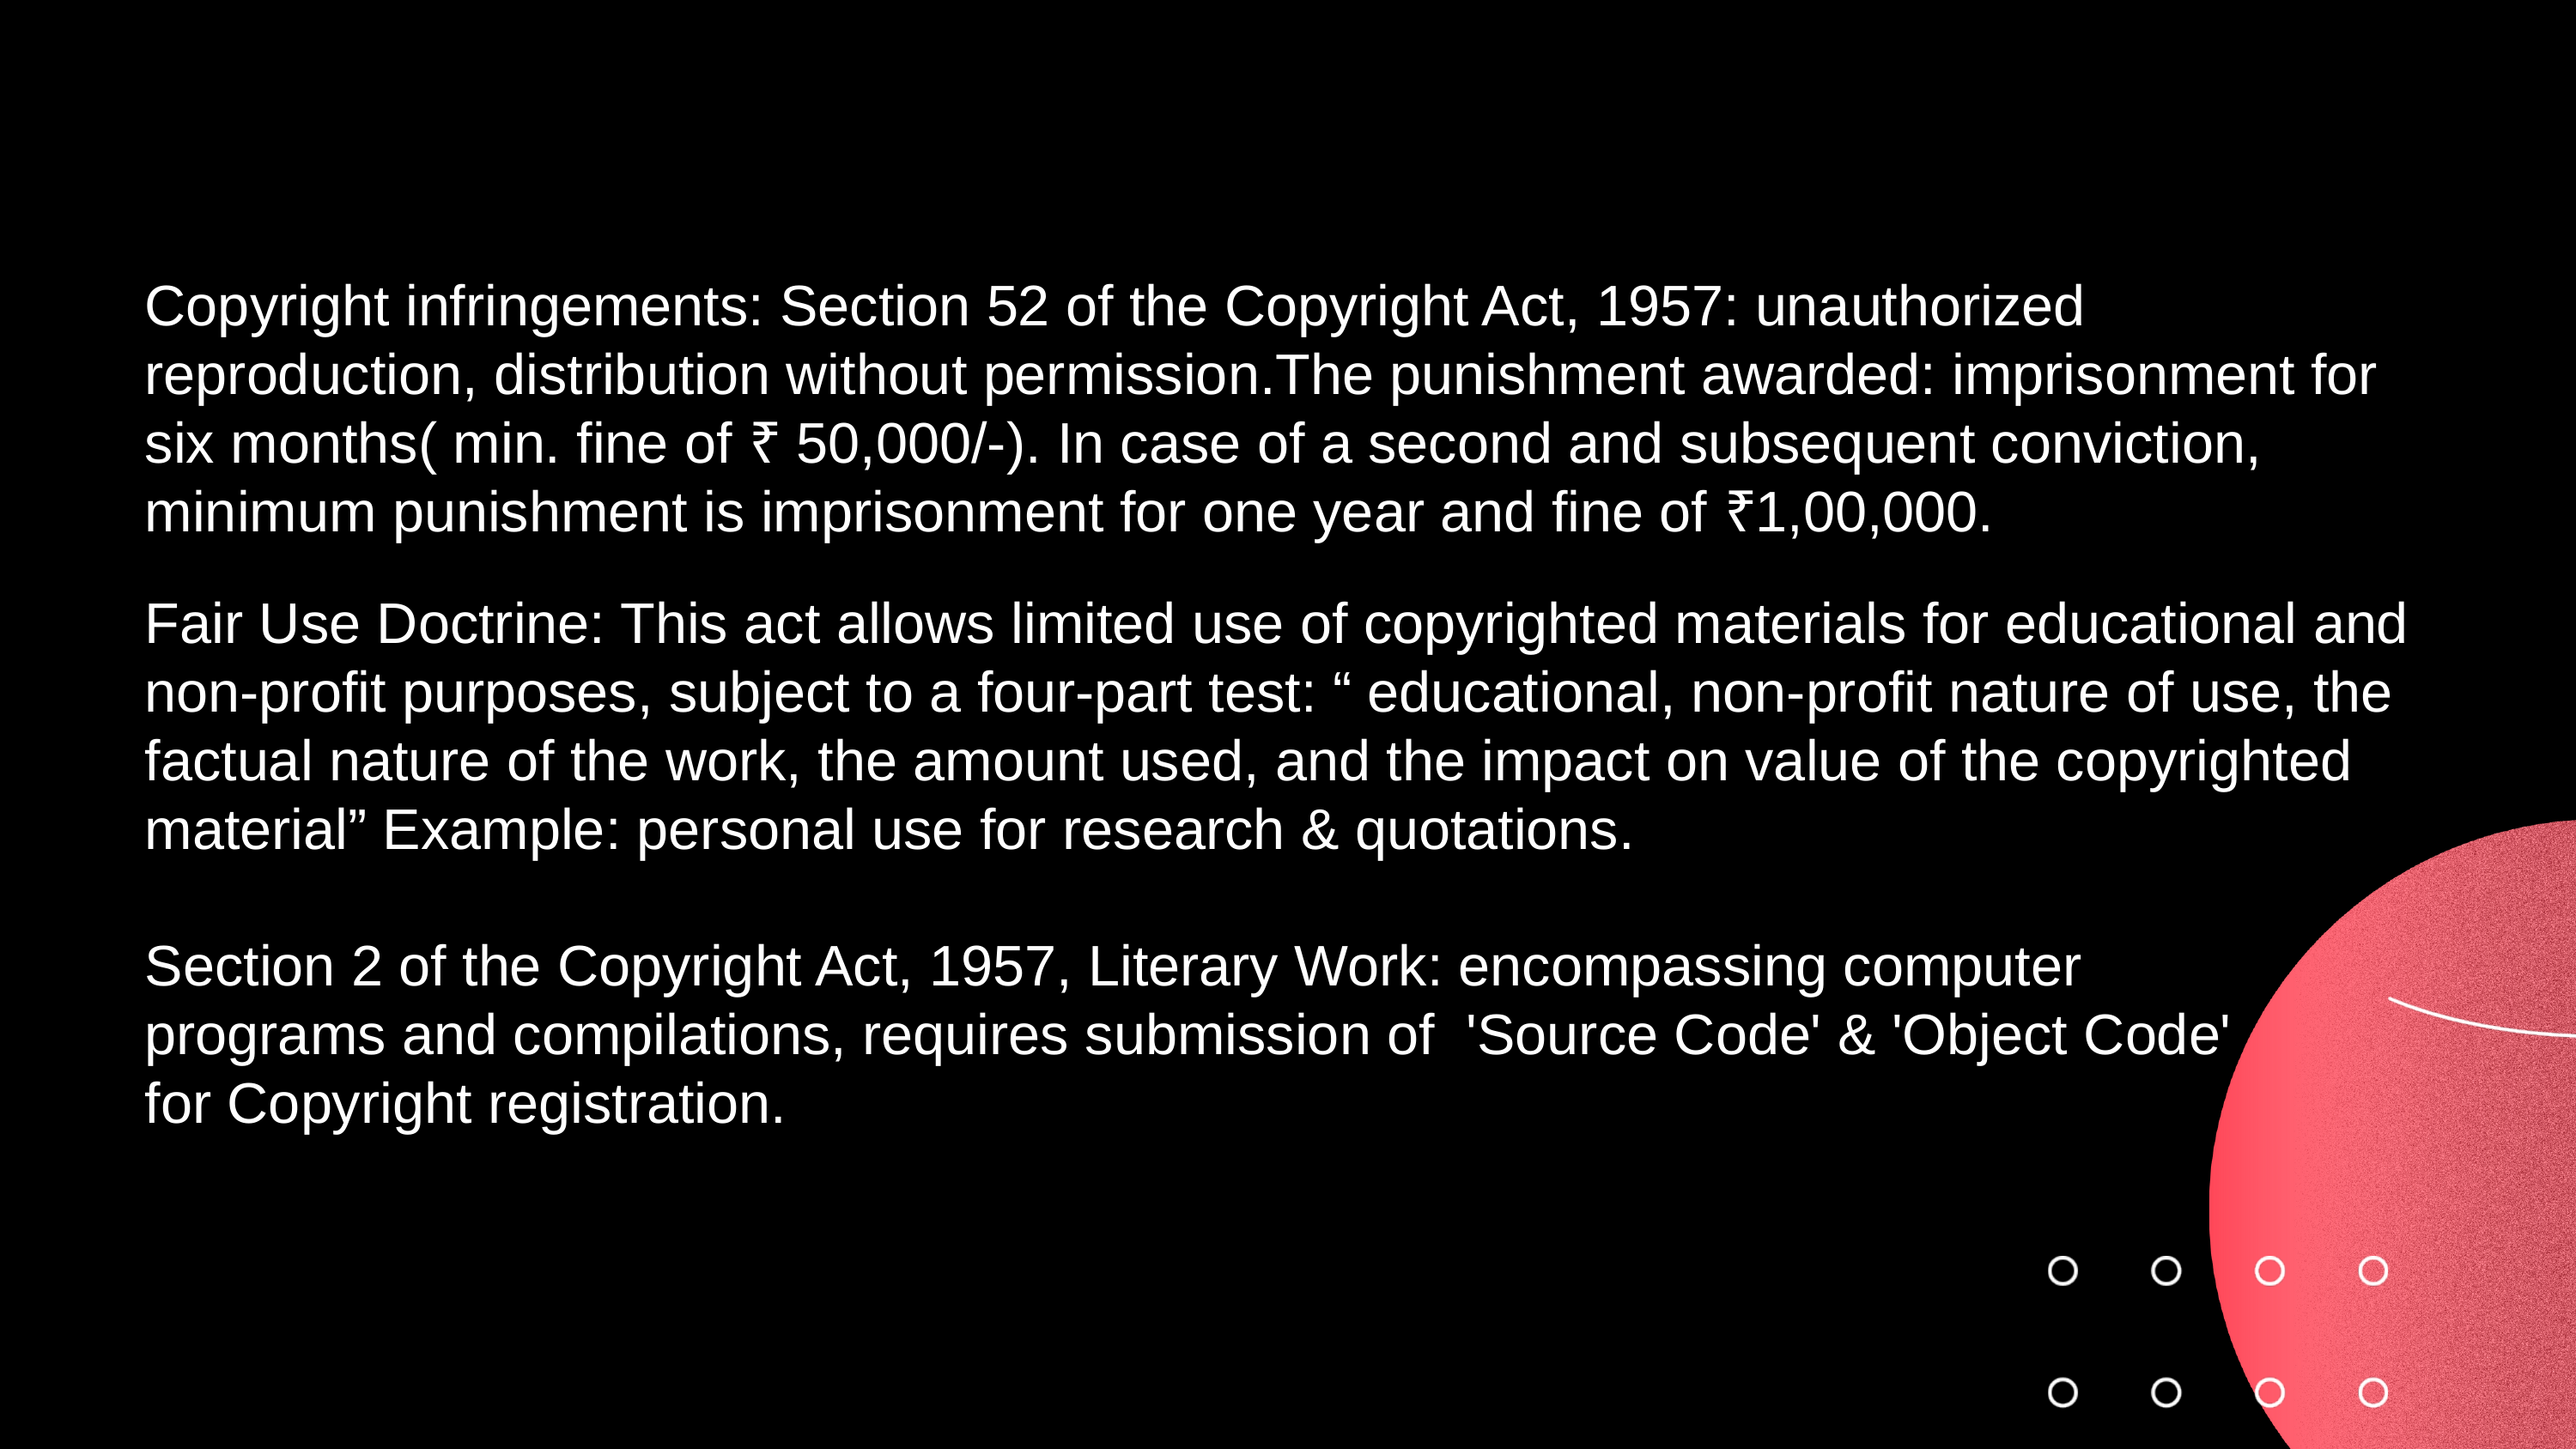

Copyright infringements: Section 52 of the Copyright Act, 1957: unauthorized reproduction, distribution without permission.The punishment awarded: imprisonment for six months( min. fine of ₹ 50,000/-). In case of a second and subsequent conviction, minimum punishment is imprisonment for one year and fine of ₹1,00,000.
Fair Use Doctrine: This act allows limited use of copyrighted materials for educational and non-profit purposes, subject to a four-part test: “ educational, non-profit nature of use, the factual nature of the work, the amount used, and the impact on value of the copyrighted material” Example: personal use for research & quotations.

Section 2 of the Copyright Act, 1957, Literary Work: encompassing computer programs and compilations, requires submission of  'Source Code' & 'Object Code' for Copyright registration.